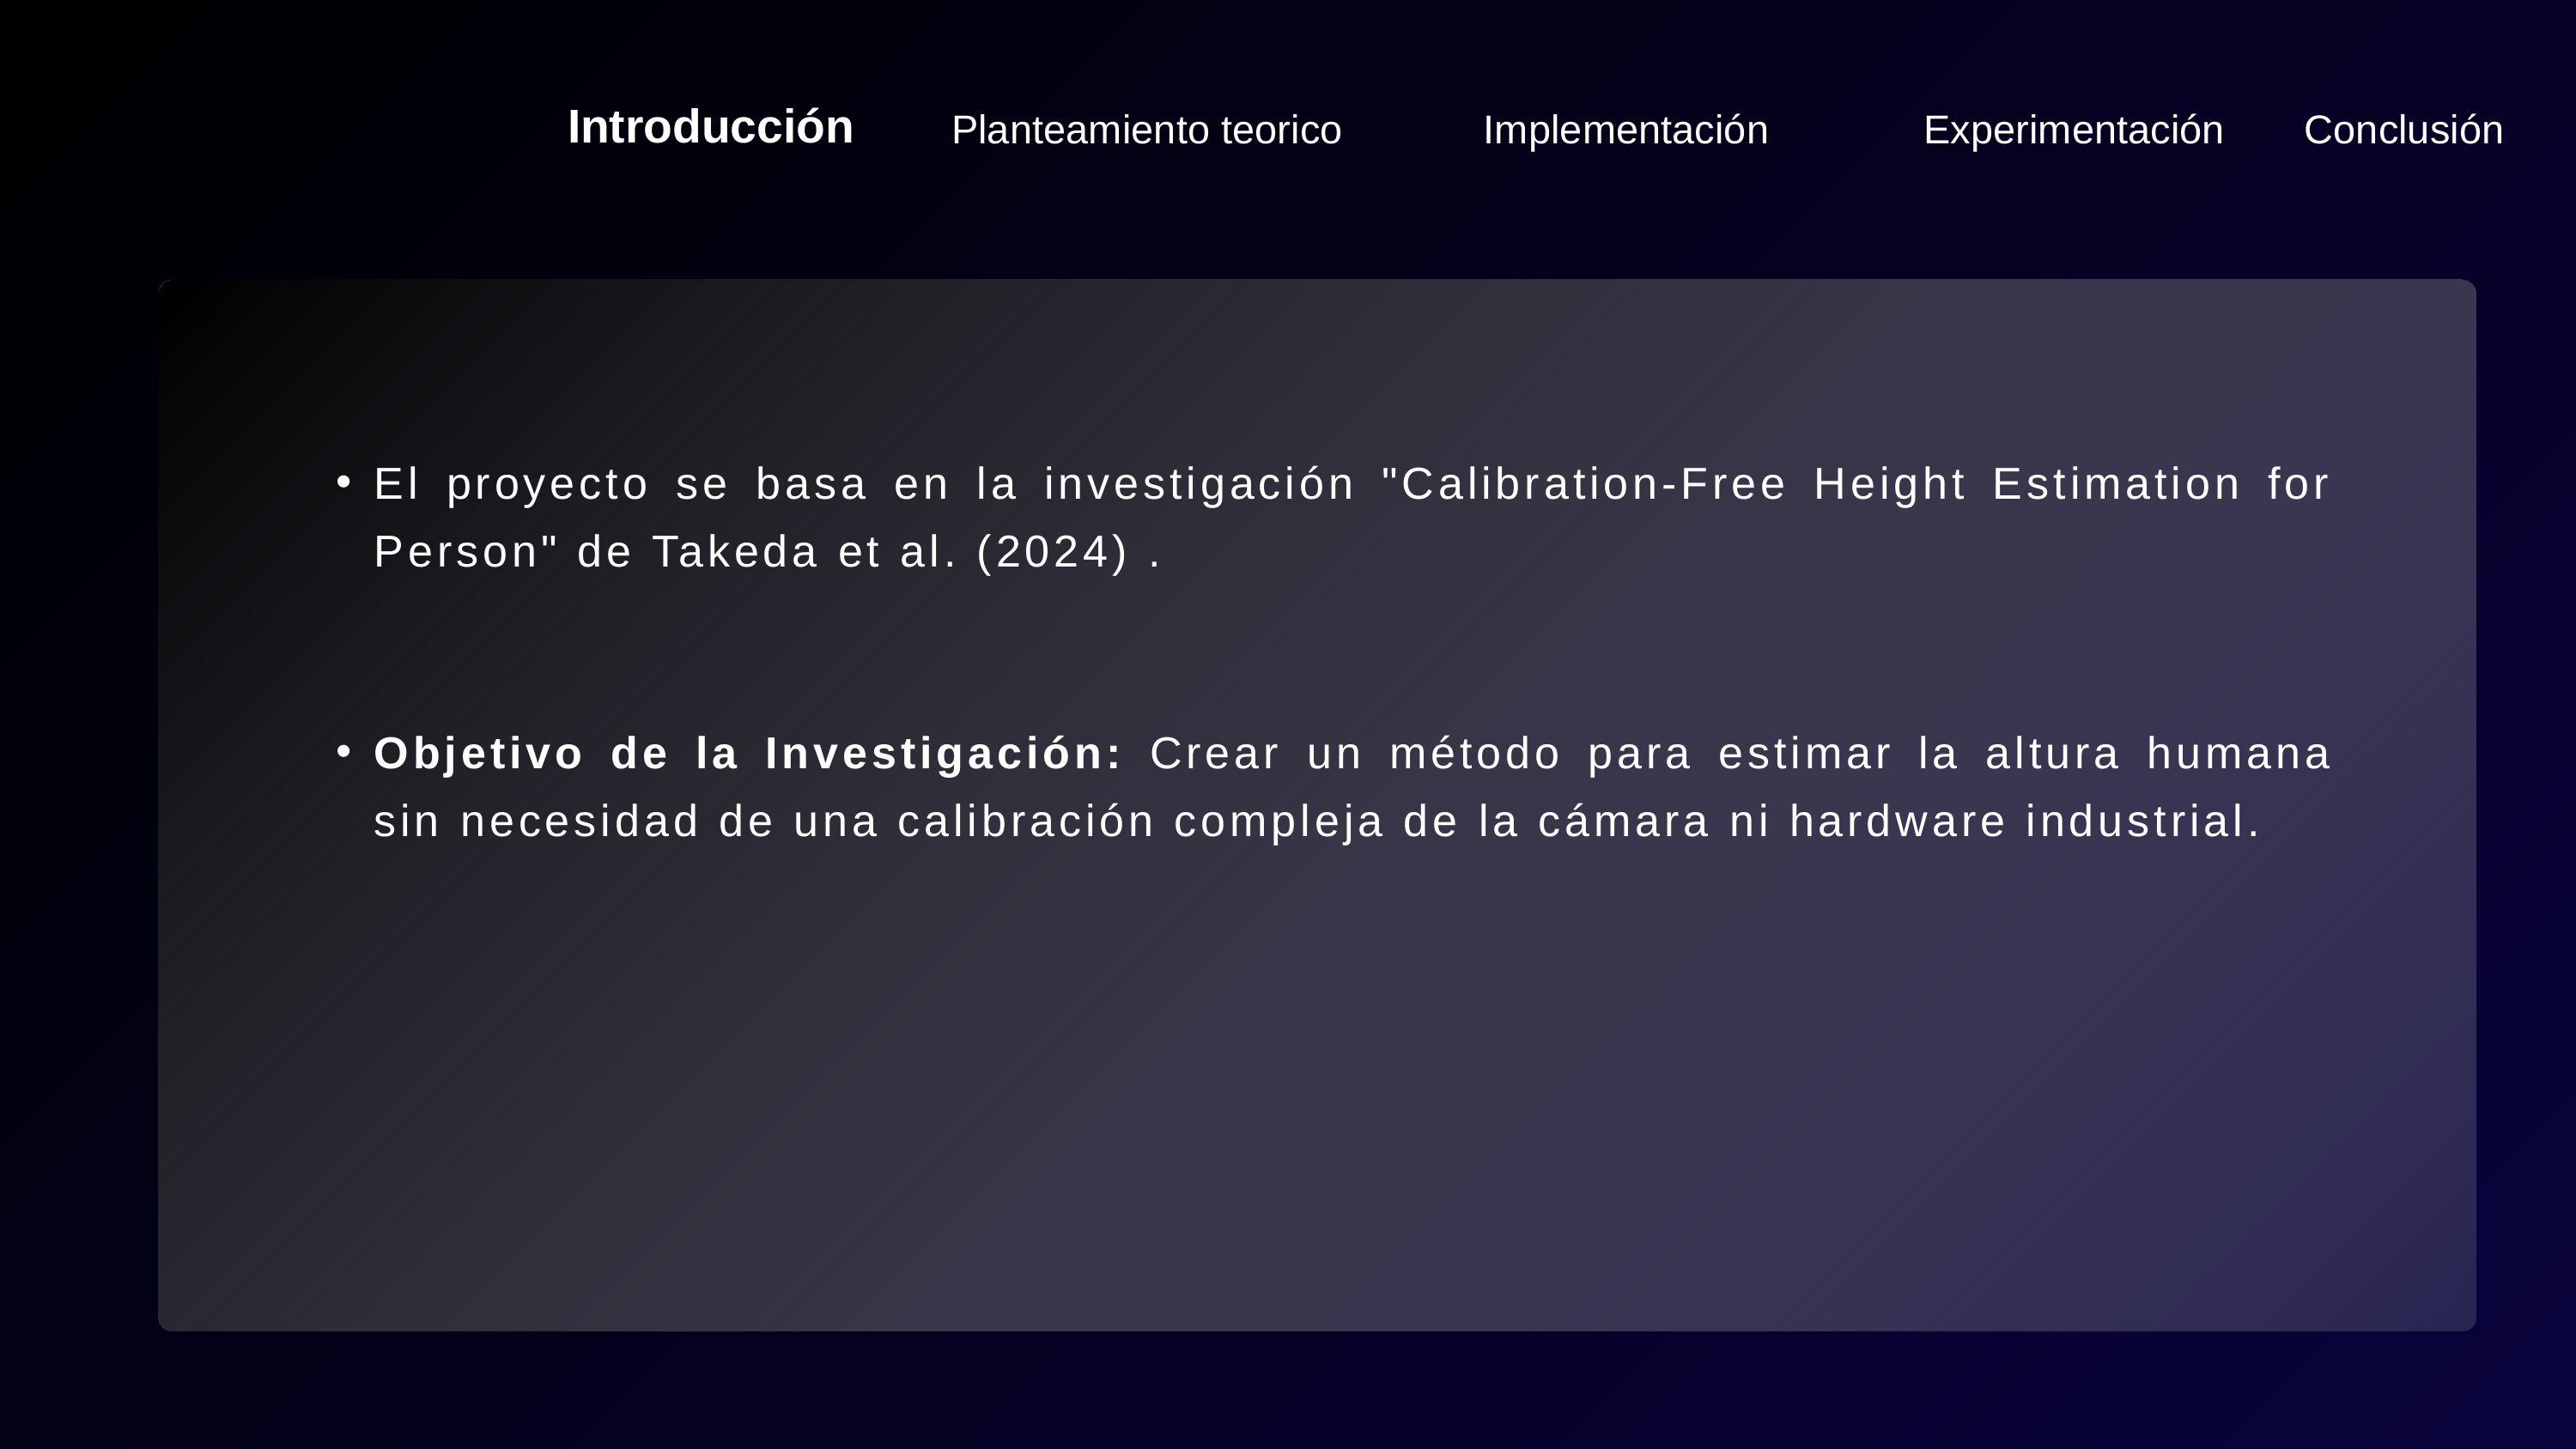

Introducción
Planteamiento teorico
Implementación
Experimentación
Conclusión

El proyecto se basa en la investigación "Calibration-Free Height Estimation for Person" de Takeda et al. (2024) .

Objetivo de la Investigación: Crear un método para estimar la altura humana sin necesidad de una calibración compleja de la cámara ni hardware industrial.